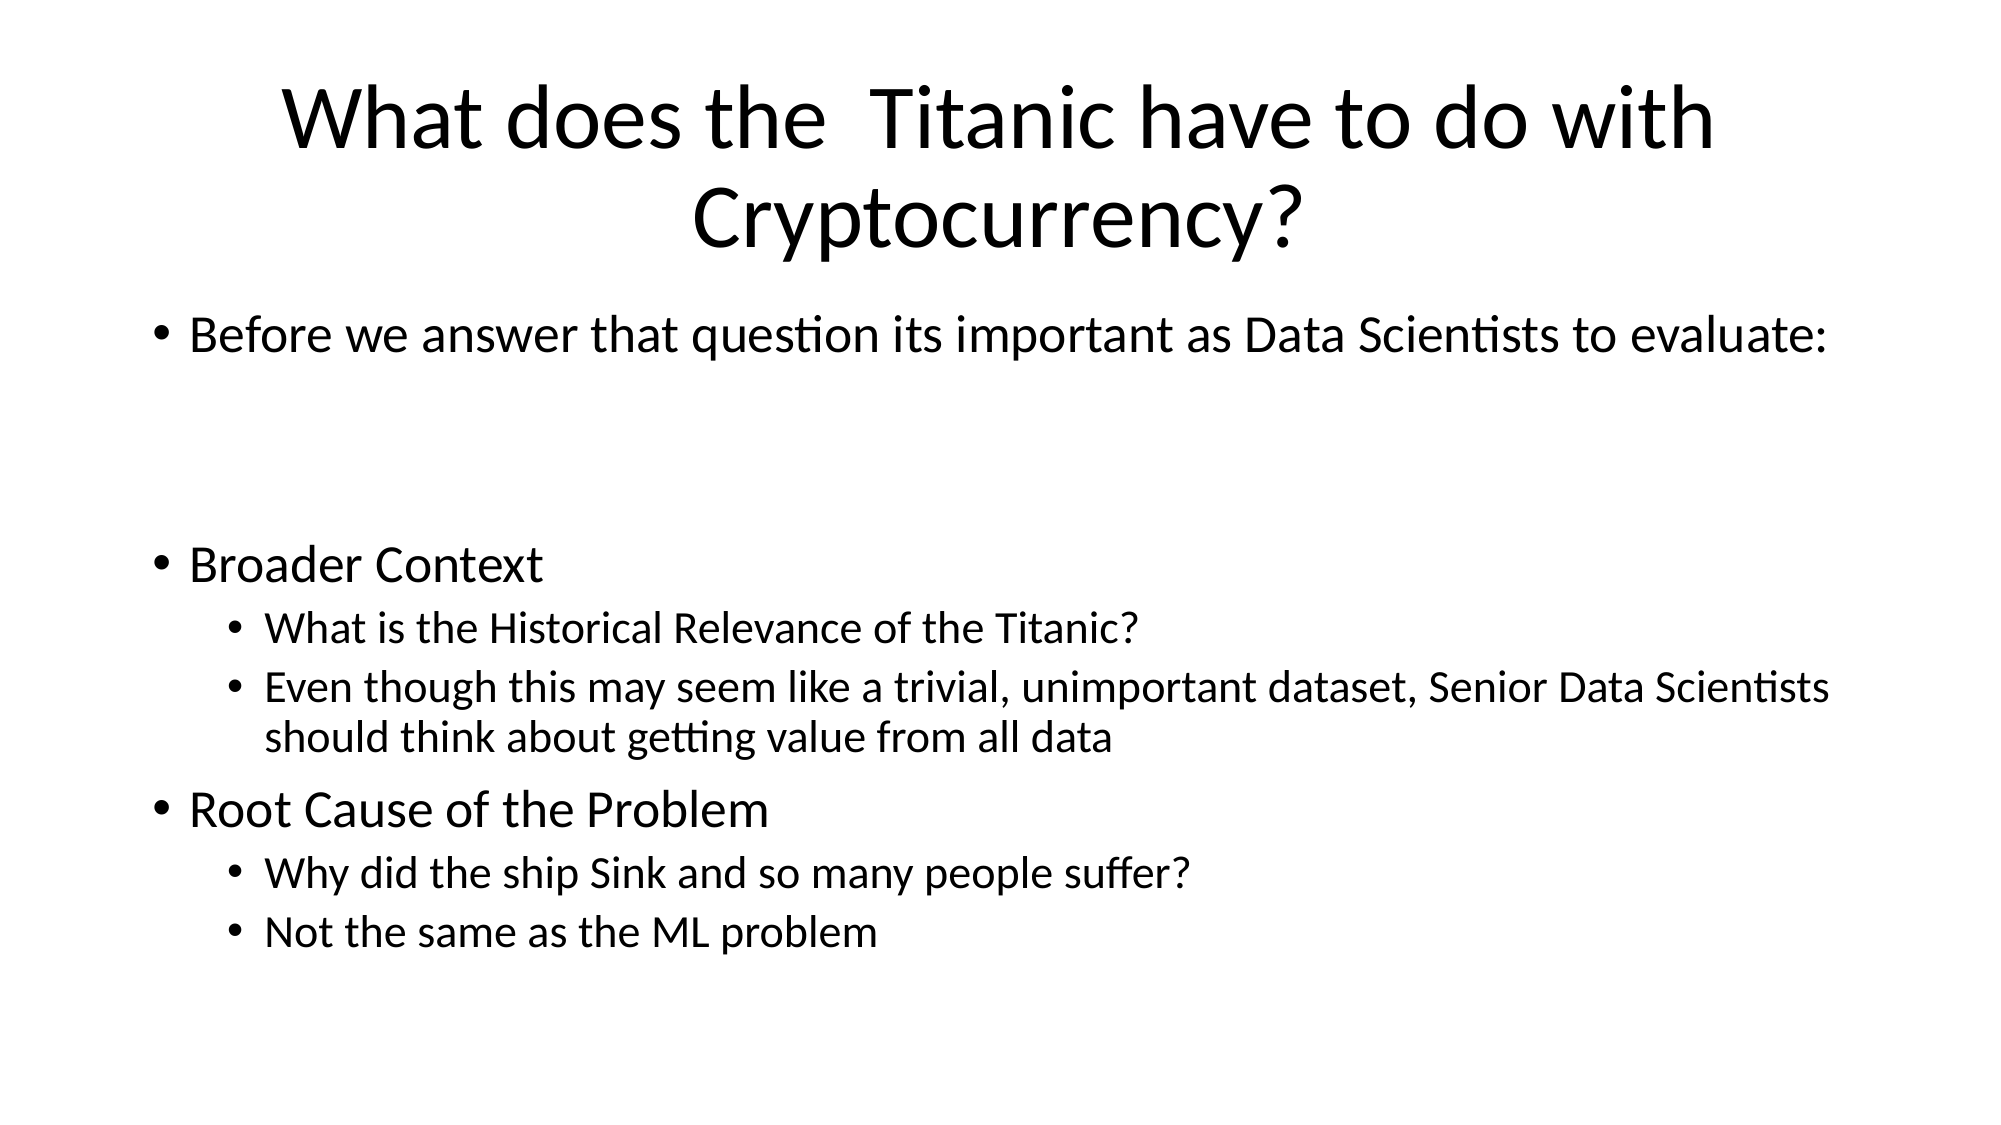

# What does the  Titanic have to do with Cryptocurrency?
Before we answer that question its important as Data Scientists to evaluate:

Broader Context
What is the Historical Relevance of the Titanic?
Even though this may seem like a trivial, unimportant dataset, Senior Data Scientists should think about getting value from all data
Root Cause of the Problem
Why did the ship Sink and so many people suffer?
Not the same as the ML problem